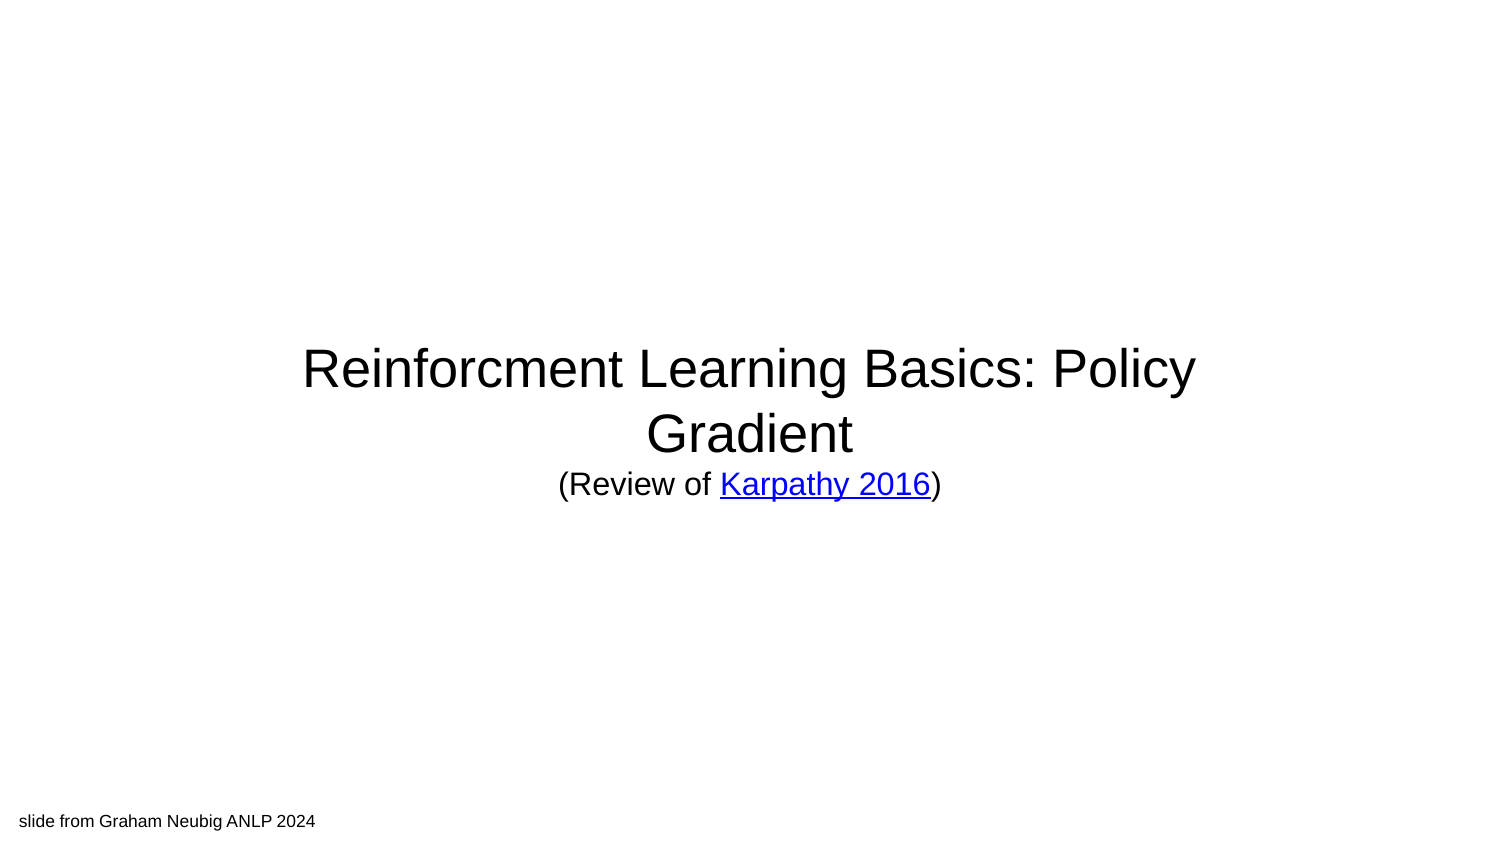

# Reinforcment Learning Basics: Policy Gradient
(Review of Karpathy 2016)